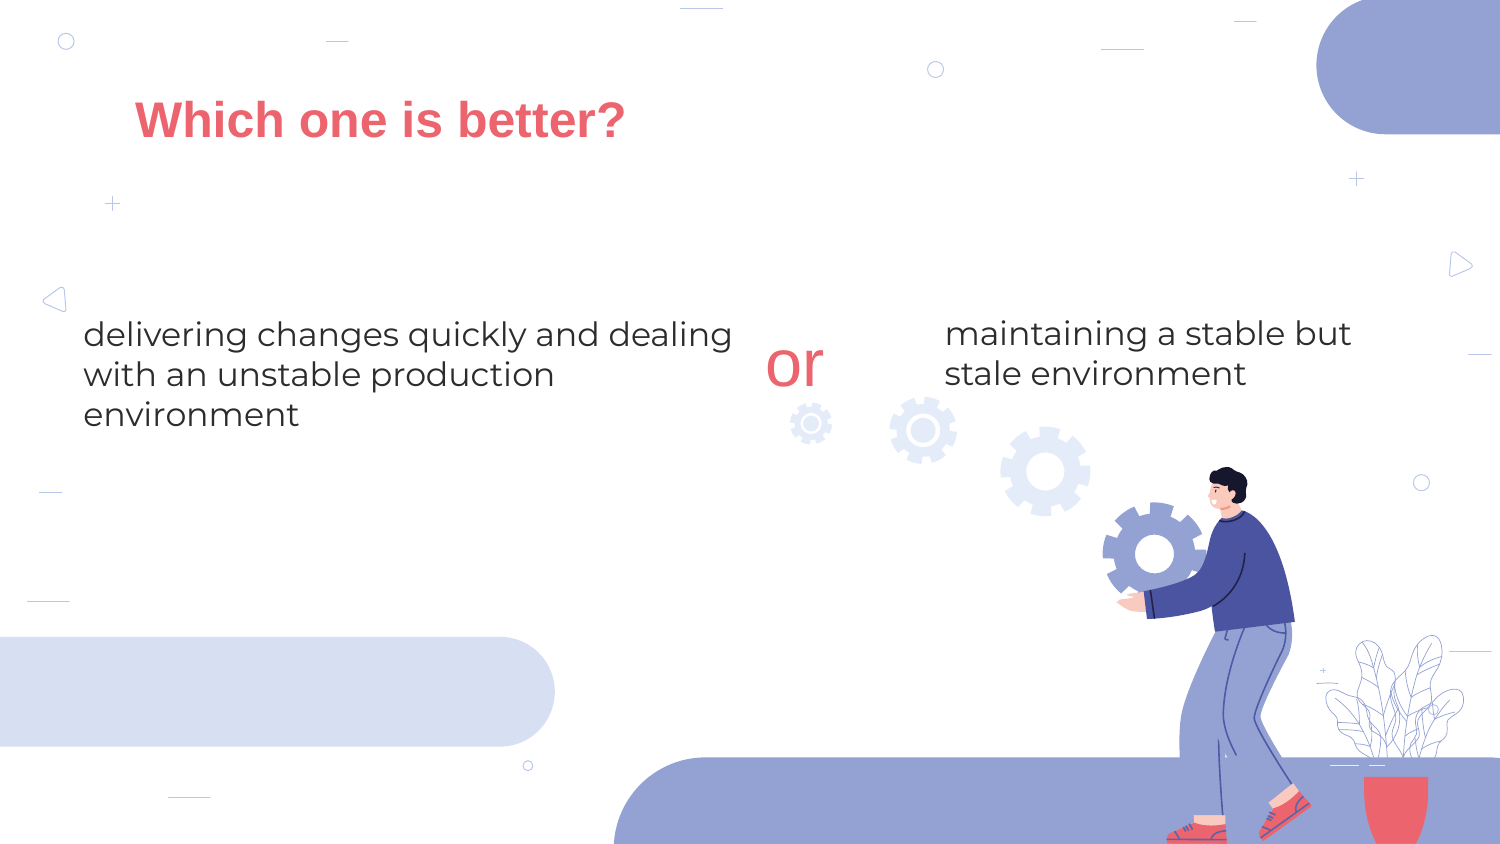

# Which one is better?
maintaining a stable but stale environment
delivering changes quickly and dealing with an unstable production environment
or